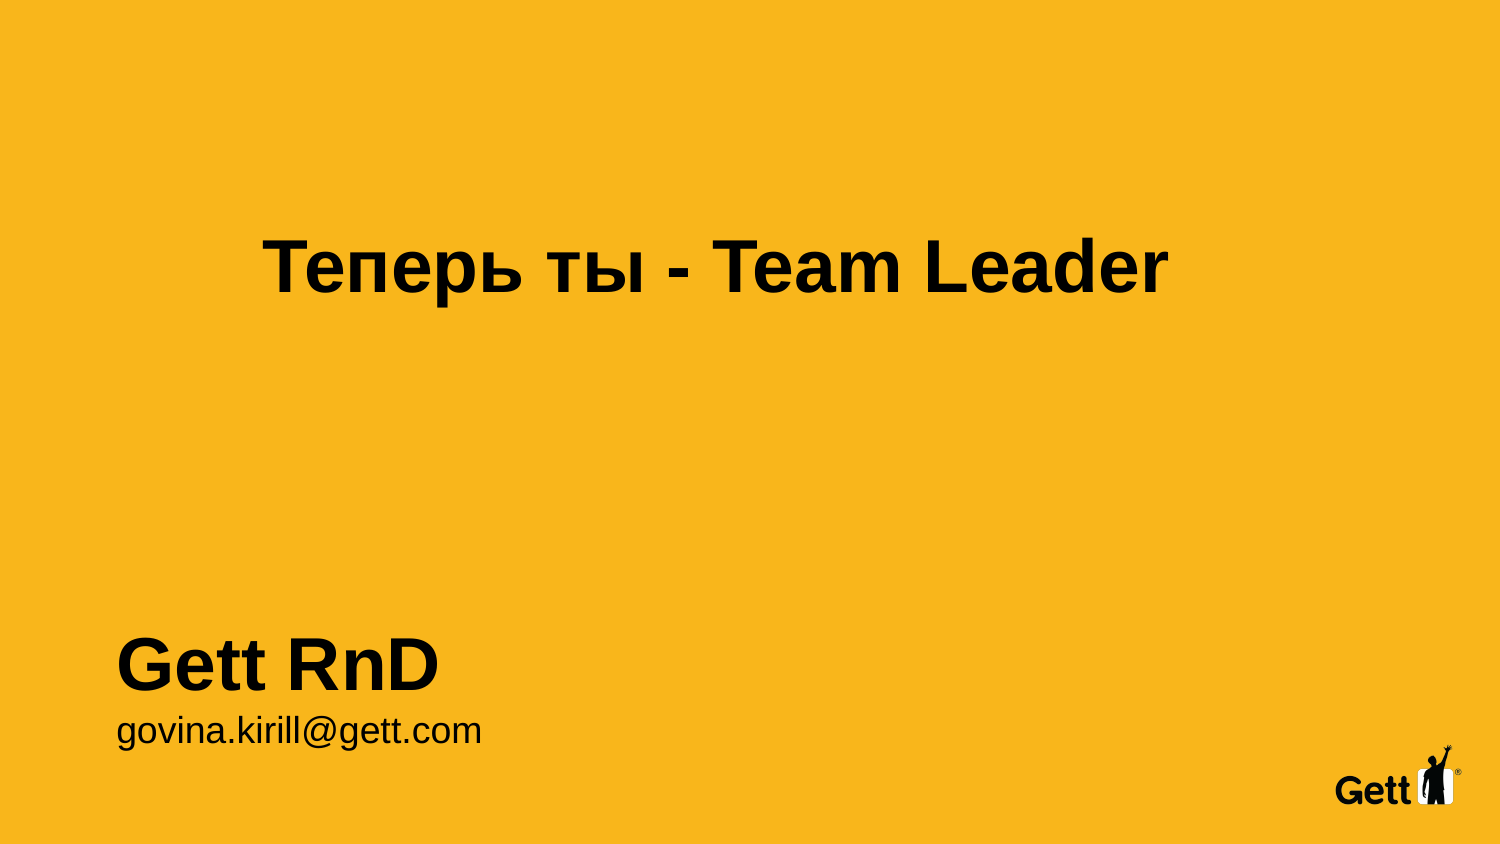

Теперь ты - Team Leader
# Gett RnD
govina.kirill@gett.com